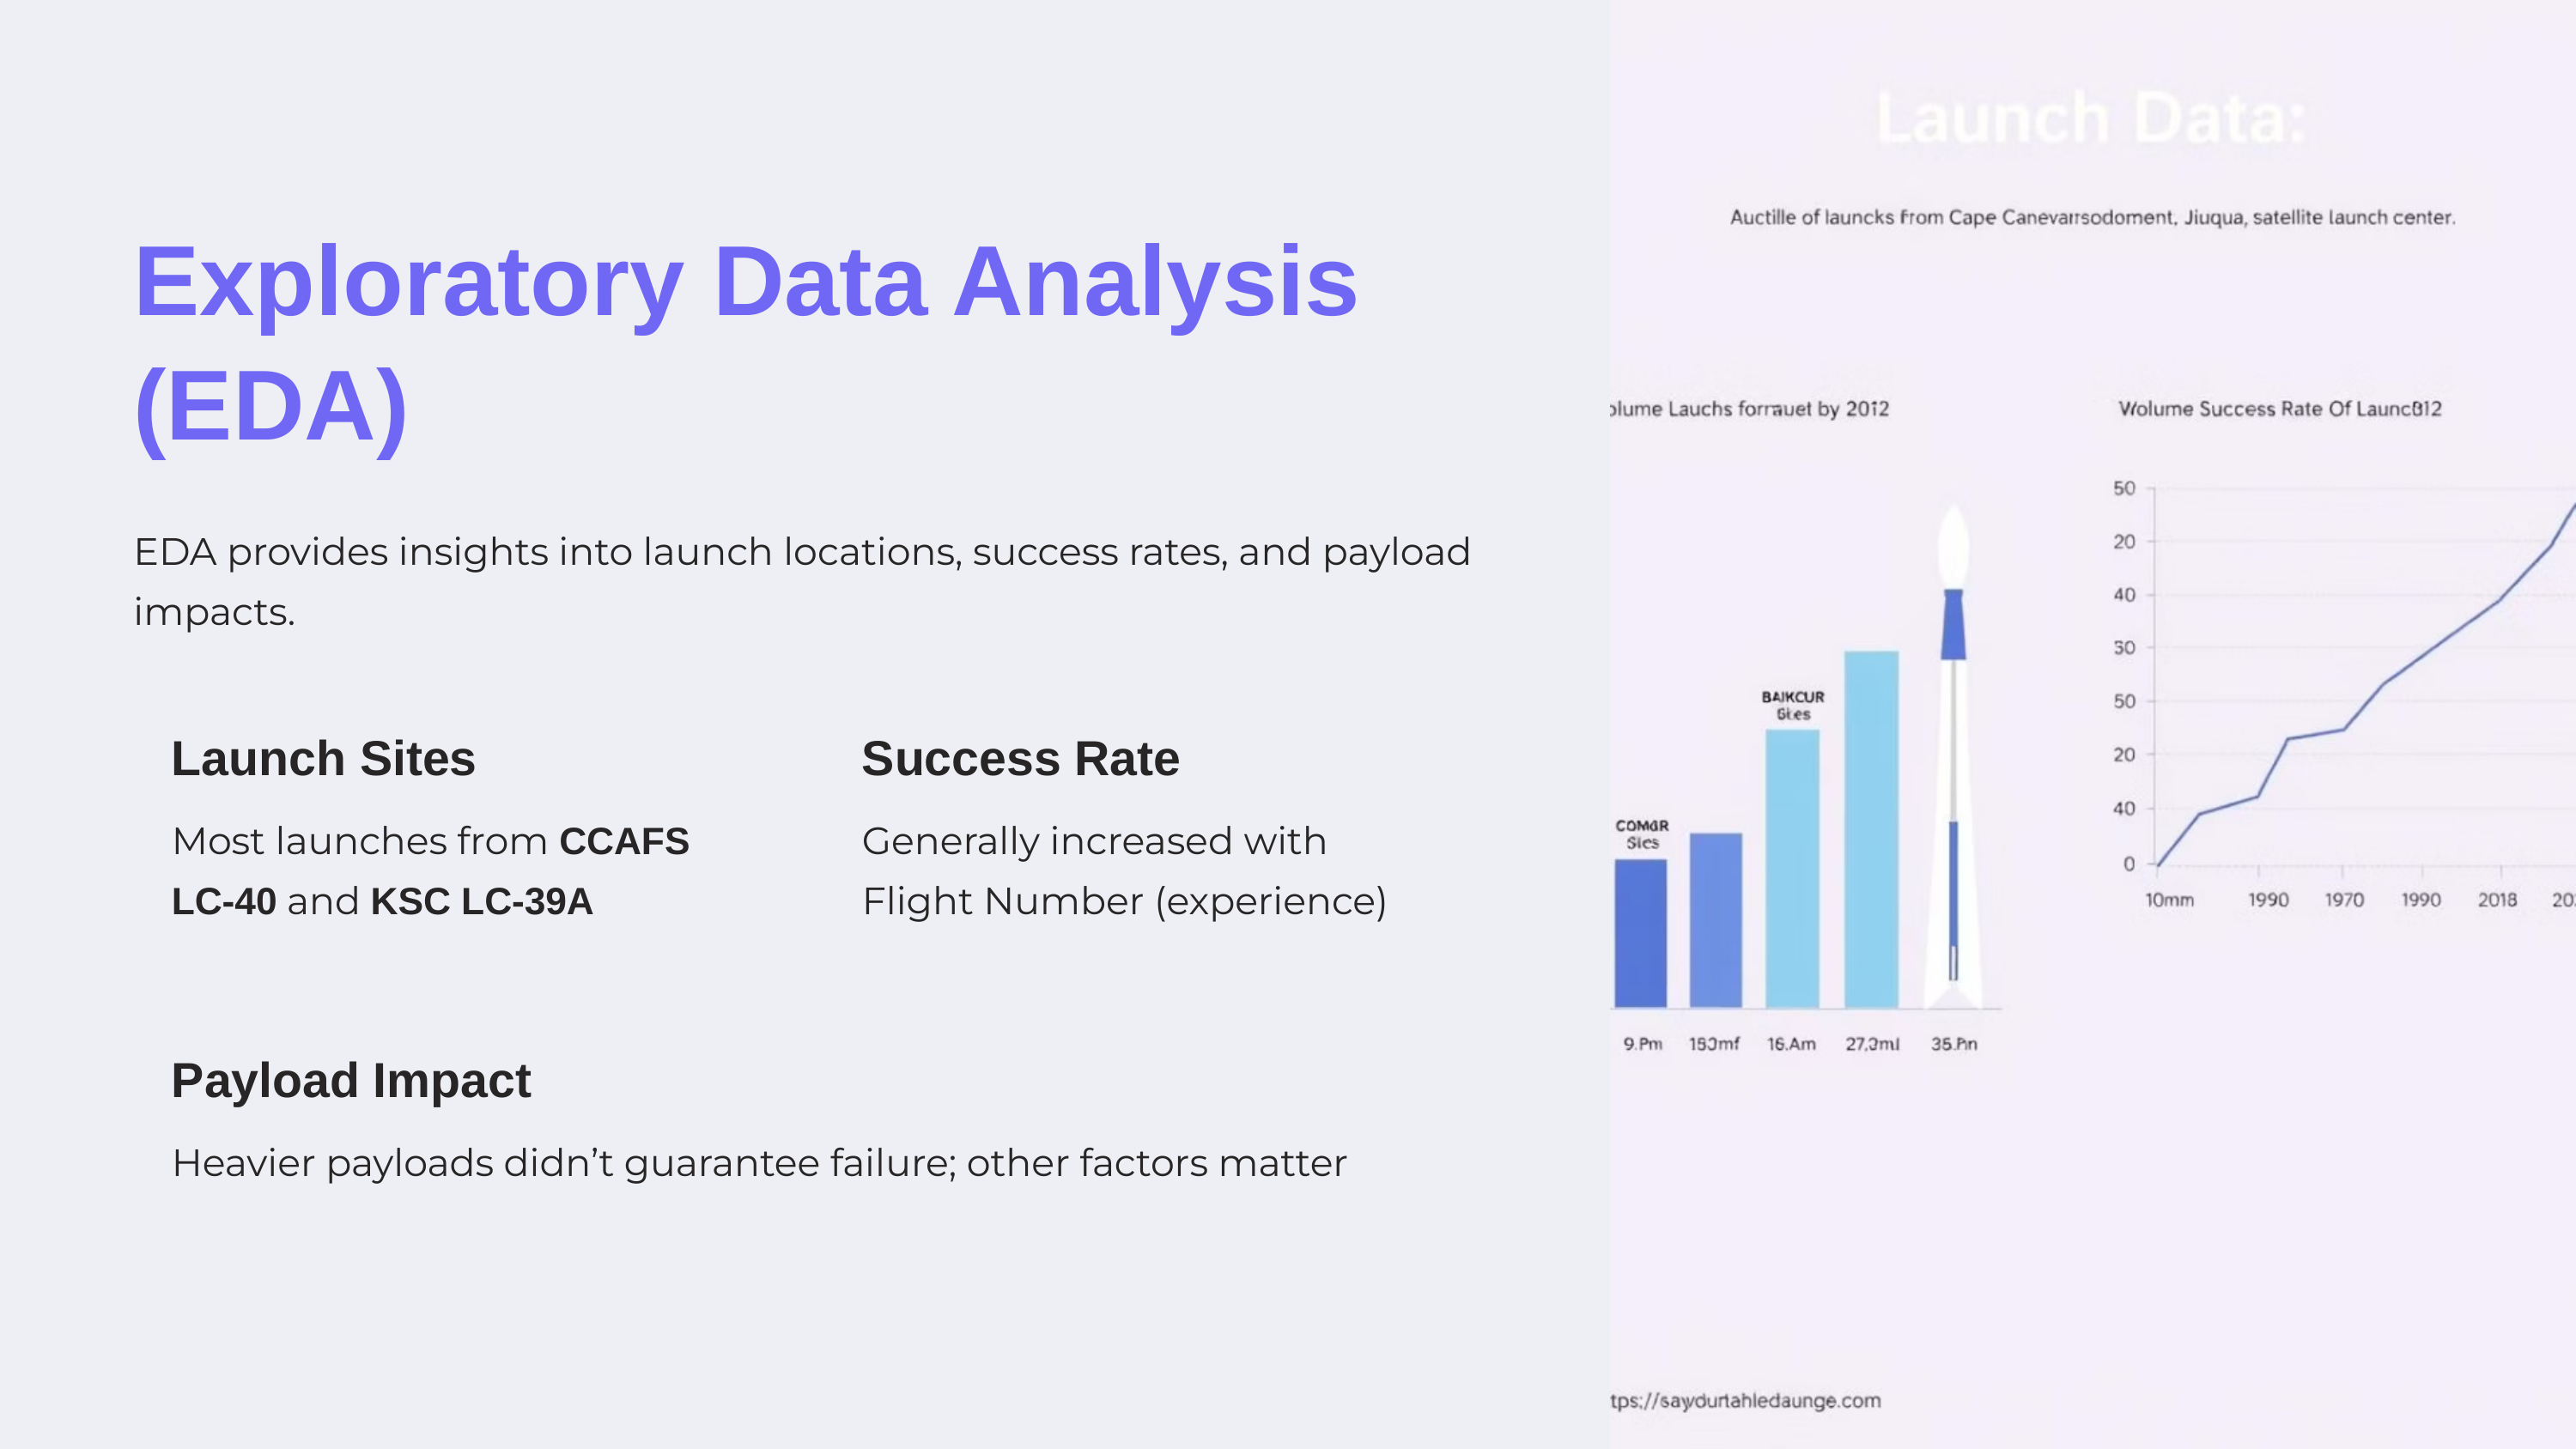

Exploratory Data Analysis (EDA)
EDA provides insights into launch locations, success rates, and payload impacts.

Launch Sites
Success Rate
Most launches from CCAFS LC-40 and KSC LC-39A
Generally increased with Flight Number (experience)

Payload Impact
Heavier payloads didn’t guarantee failure; other factors matter